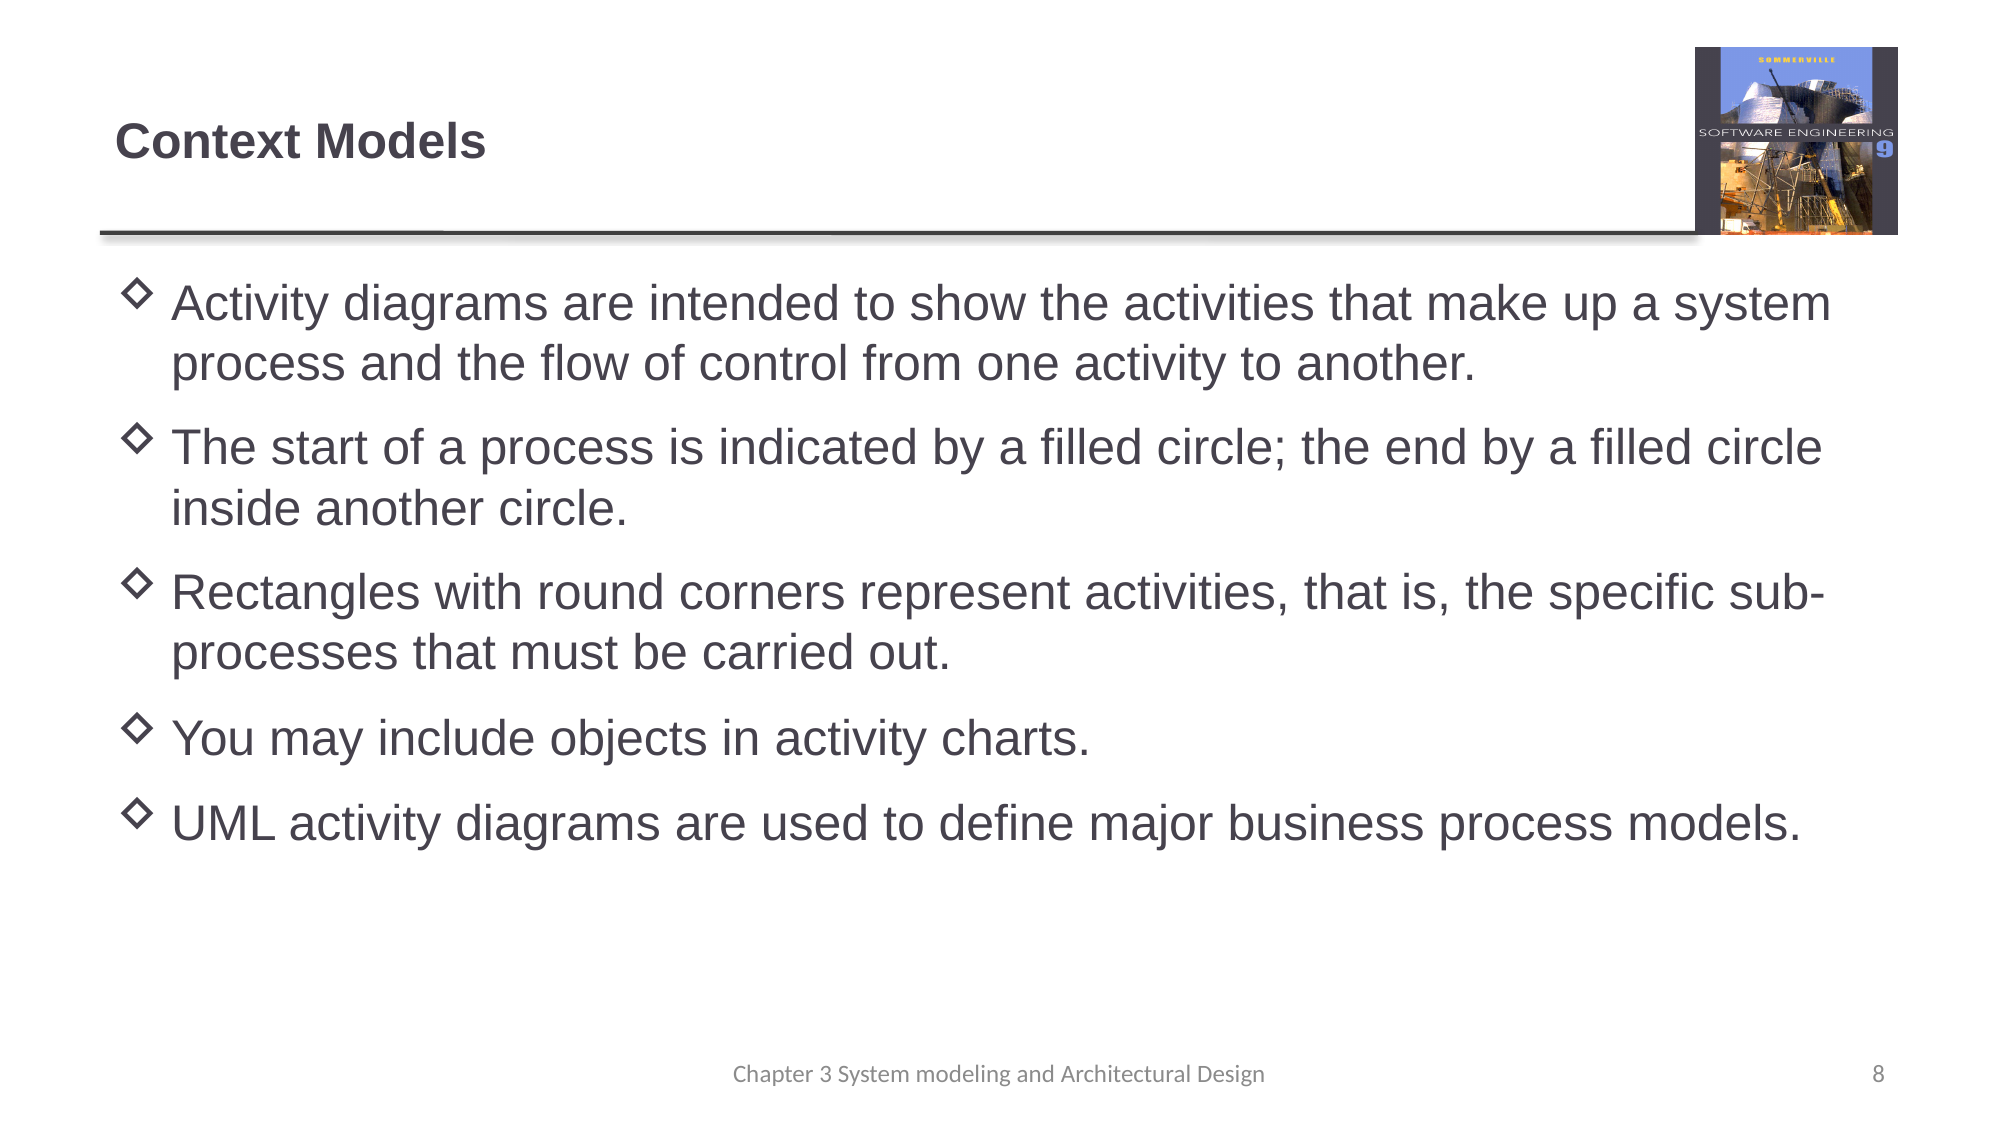

# Context Models
Activity diagrams are intended to show the activities that make up a system process and the flow of control from one activity to another.
The start of a process is indicated by a filled circle; the end by a filled circle inside another circle.
Rectangles with round corners represent activities, that is, the specific sub-processes that must be carried out.
You may include objects in activity charts.
UML activity diagrams are used to define major business process models.
Chapter 3 System modeling and Architectural Design
8